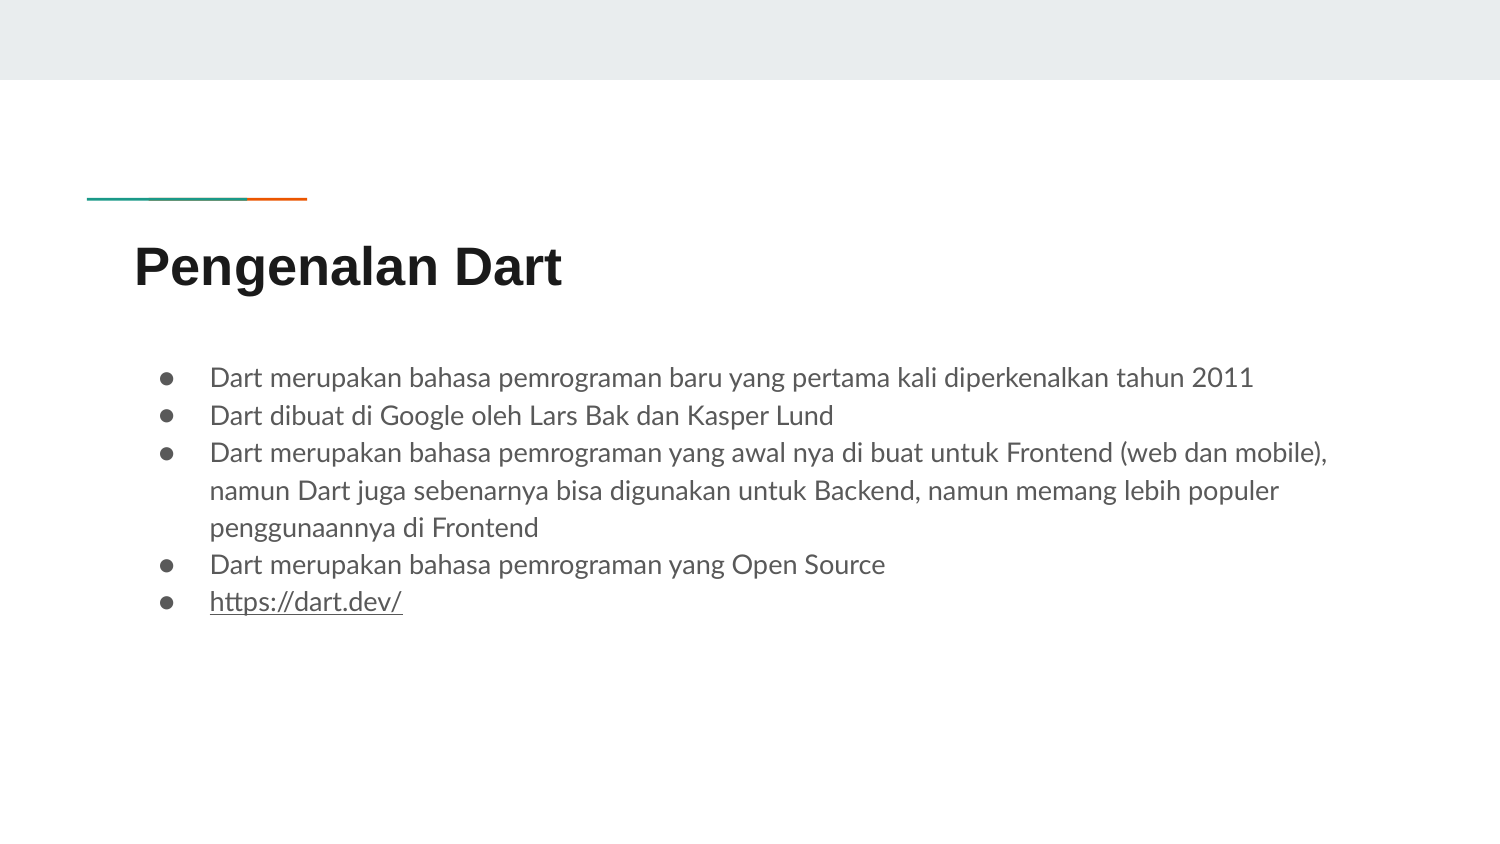

# Pengenalan Dart
Dart merupakan bahasa pemrograman baru yang pertama kali diperkenalkan tahun 2011
Dart dibuat di Google oleh Lars Bak dan Kasper Lund
Dart merupakan bahasa pemrograman yang awal nya di buat untuk Frontend (web dan mobile), namun Dart juga sebenarnya bisa digunakan untuk Backend, namun memang lebih populer penggunaannya di Frontend
Dart merupakan bahasa pemrograman yang Open Source
https://dart.dev/